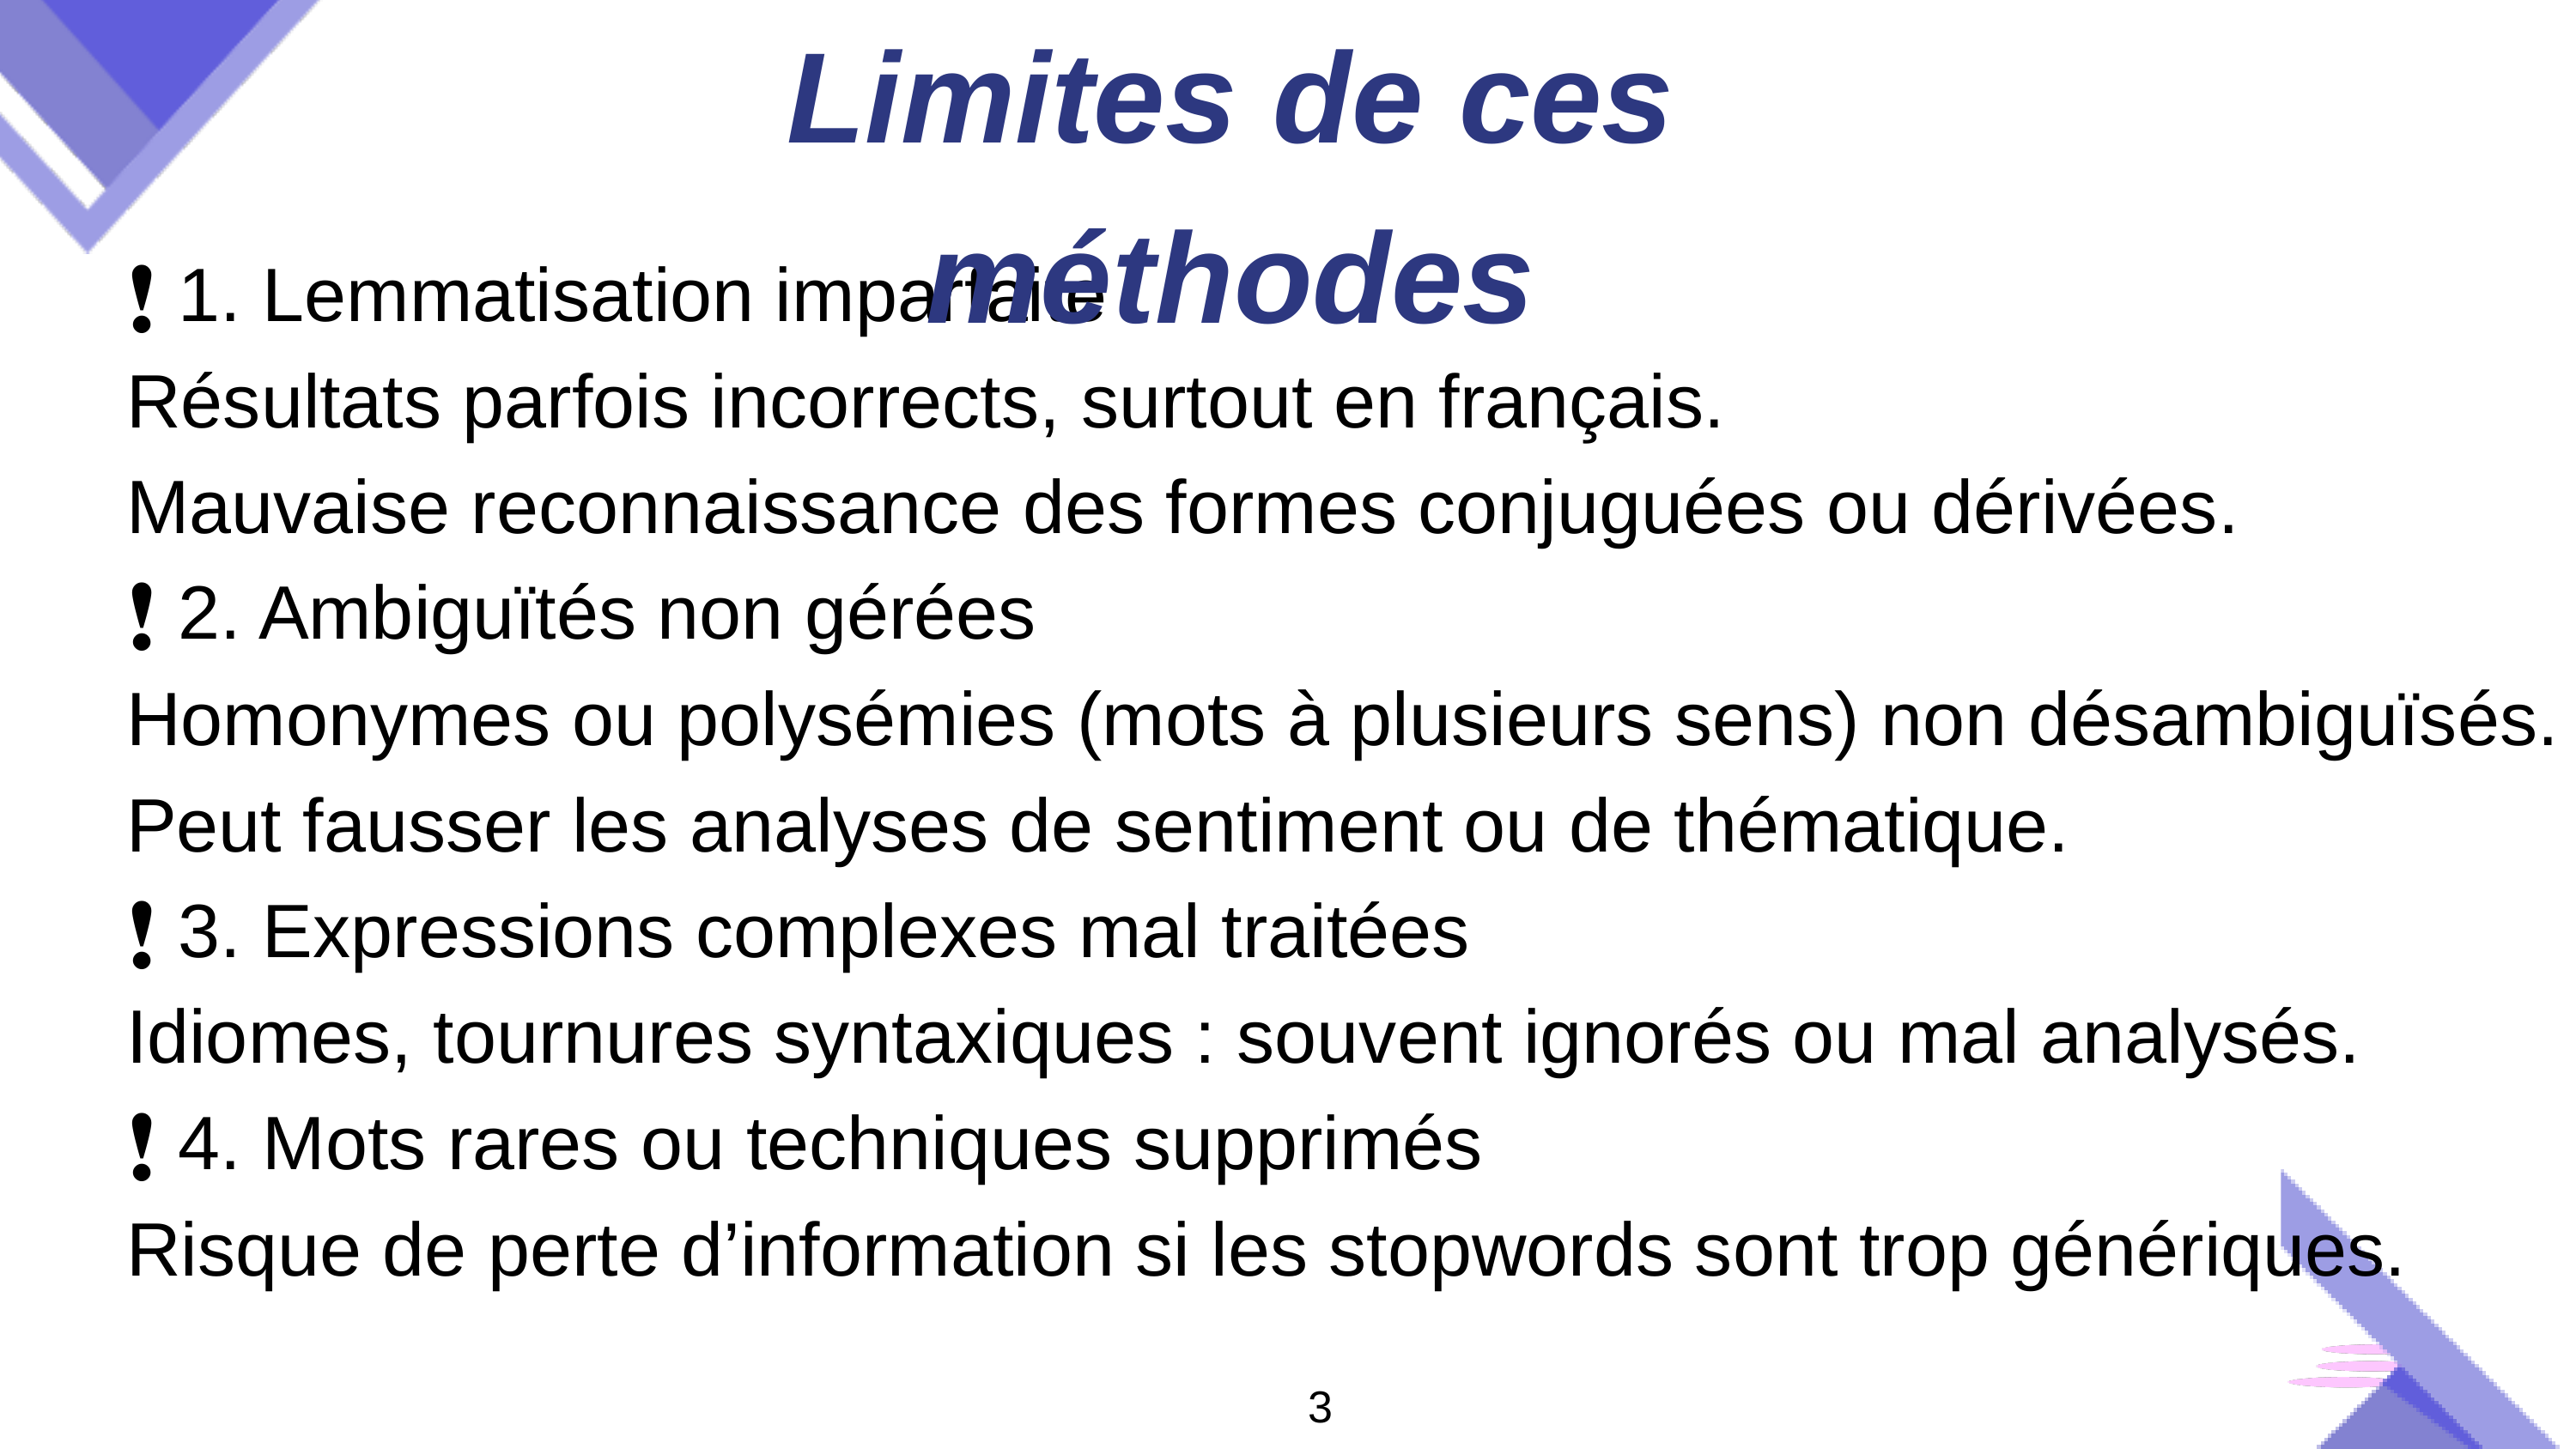

Limites de ces méthodes
❗️ 1. Lemmatisation imparfaite
Résultats parfois incorrects, surtout en français.
Mauvaise reconnaissance des formes conjuguées ou dérivées.
❗️ 2. Ambiguïtés non gérées
Homonymes ou polysémies (mots à plusieurs sens) non désambiguïsés.
Peut fausser les analyses de sentiment ou de thématique.
❗️ 3. Expressions complexes mal traitées
Idiomes, tournures syntaxiques : souvent ignorés ou mal analysés.
❗️ 4. Mots rares ou techniques supprimés
Risque de perte d’information si les stopwords sont trop génériques.

30